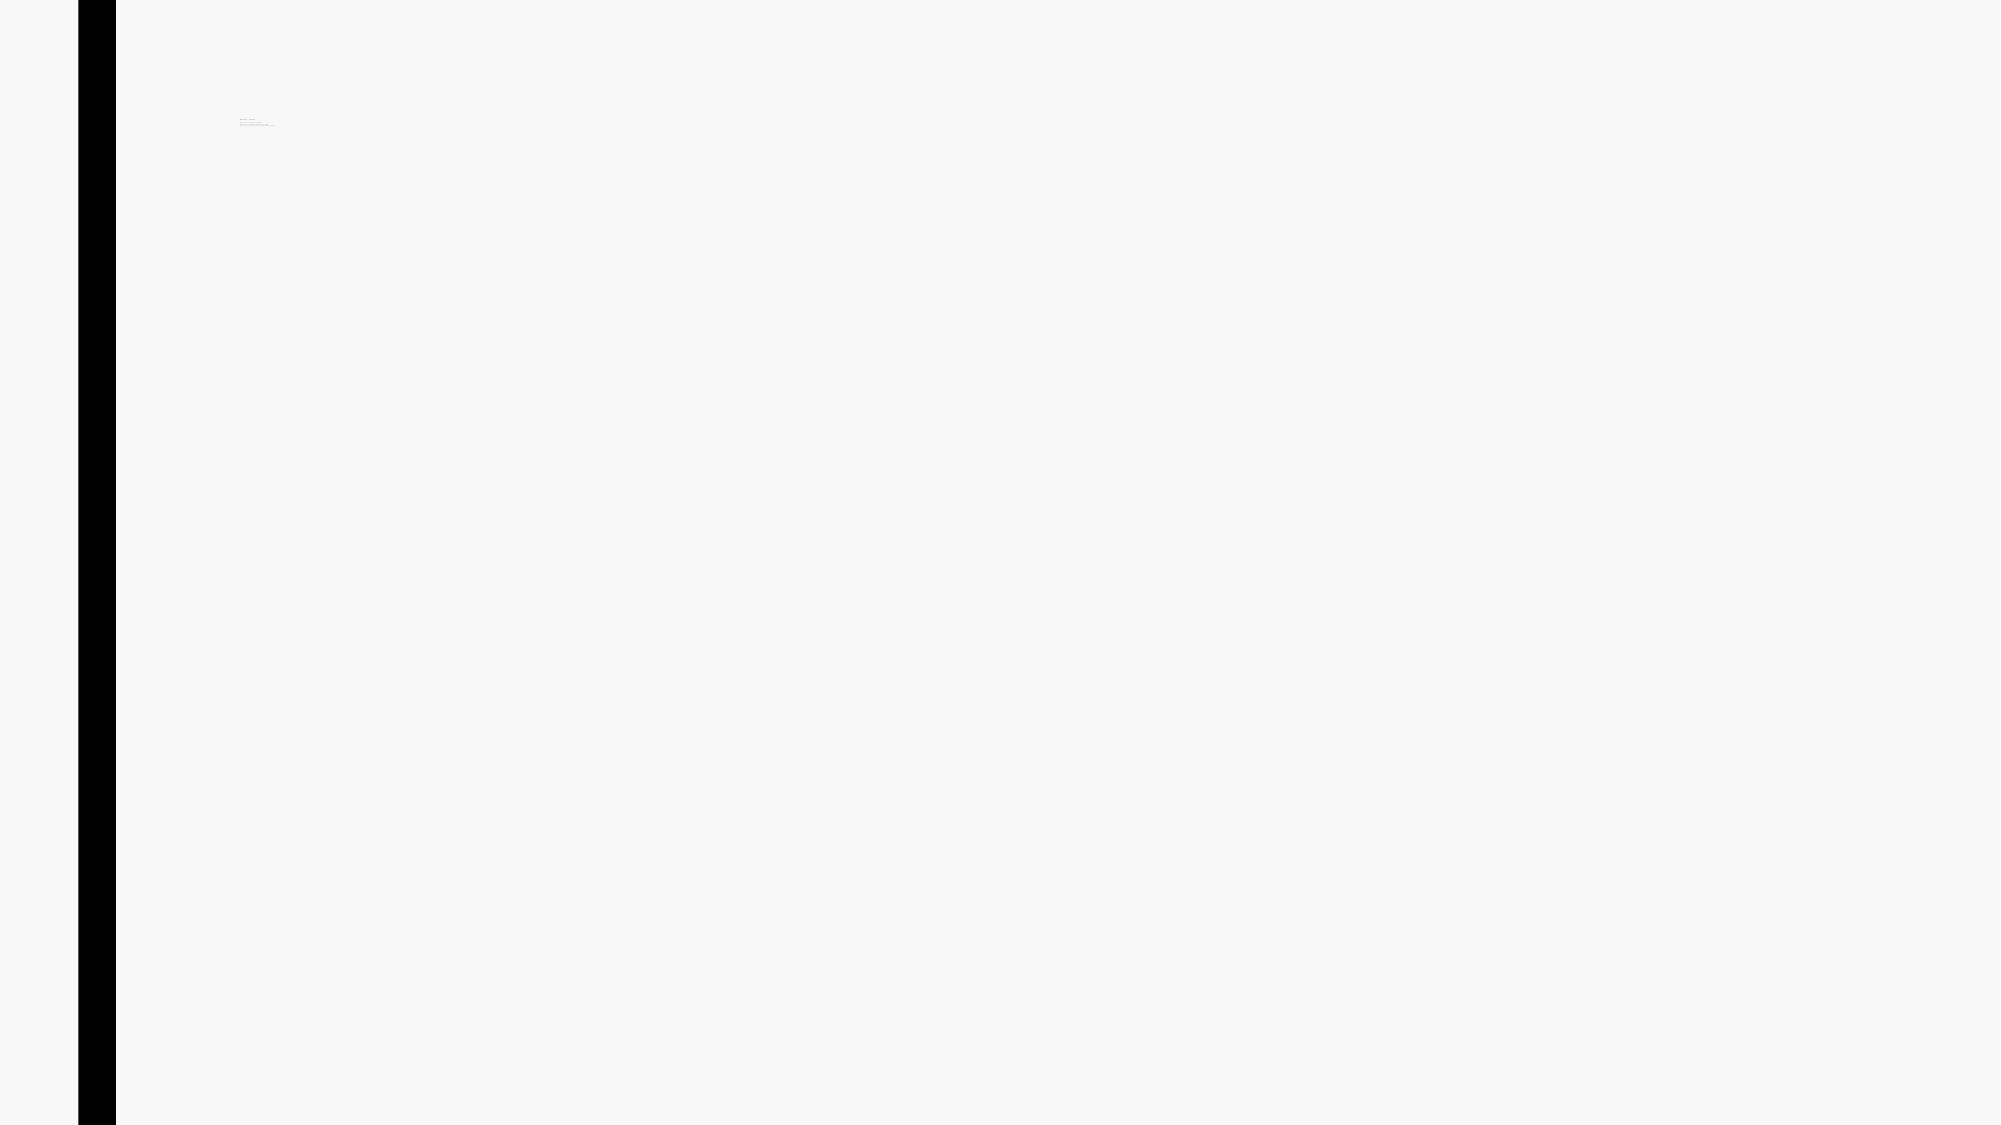

# Tasas sirven para … poder comparar! En el tiempo o entre poblaciones de diferente tamaño. ¿Podemos comparar el total de muertes maternas en Kenia y en EEUU? ¿Pero la razón? La ‘probabilidad’ de que una mujer se muera en el parto o purperio sí